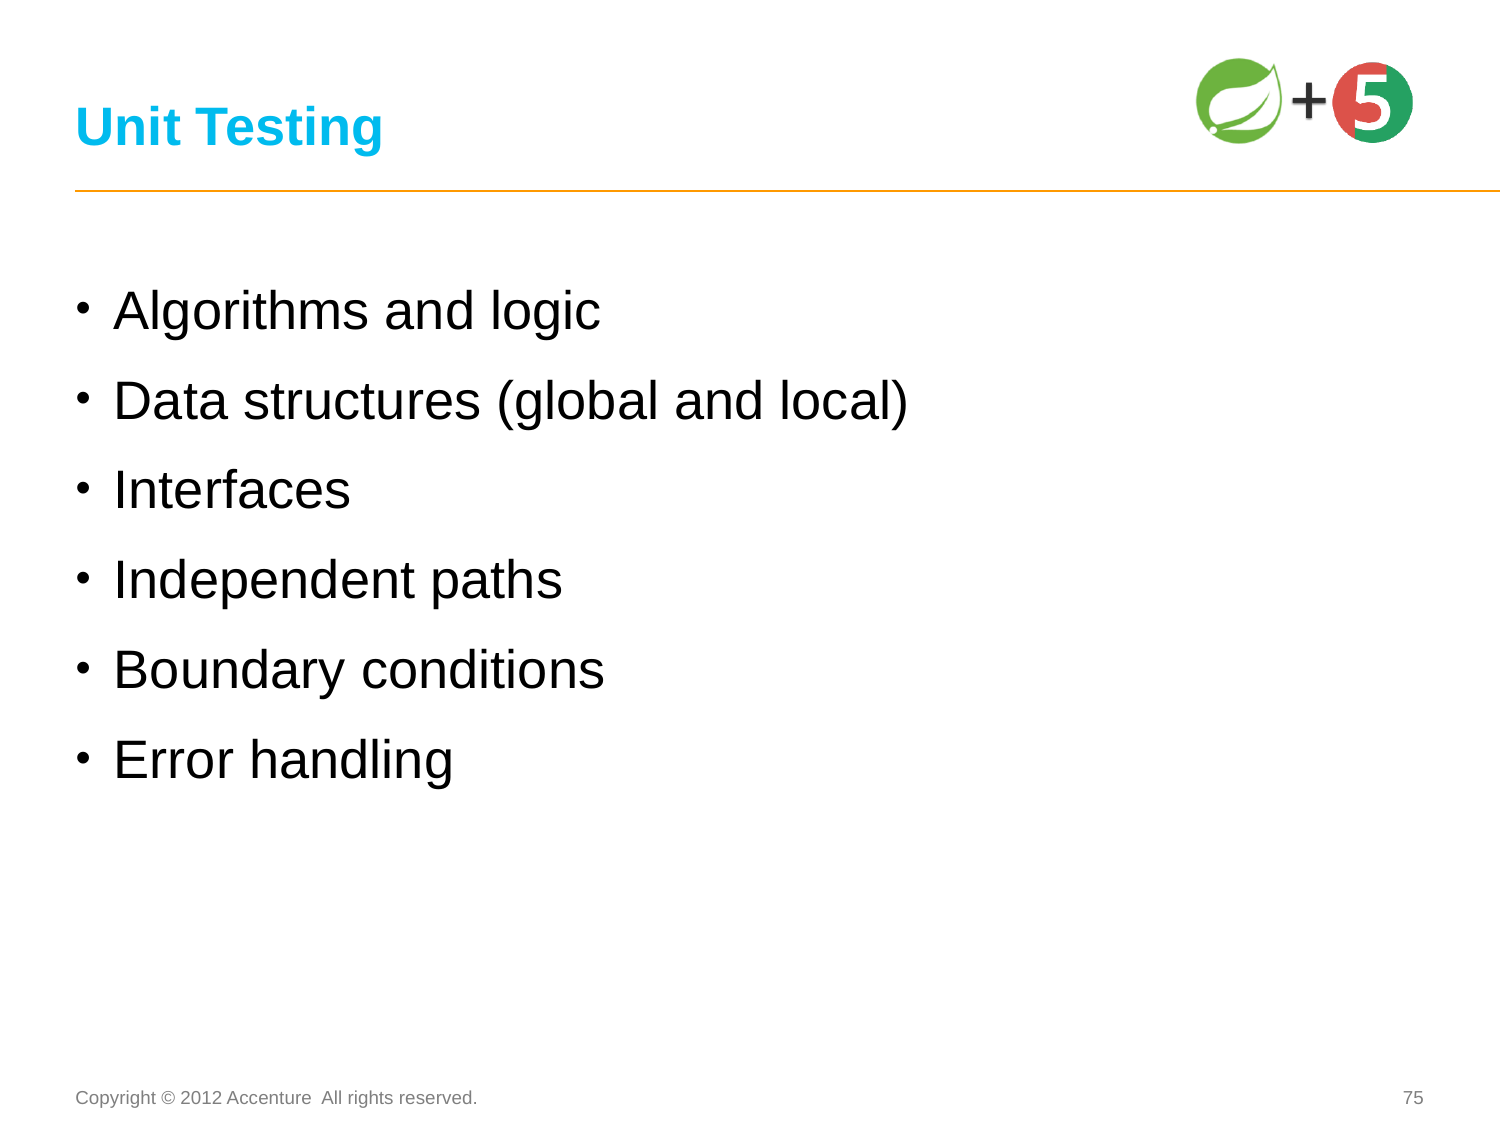

# Unit Testing
Algorithms and logic
Data structures (global and local)
Interfaces
Independent paths
Boundary conditions
Error handling